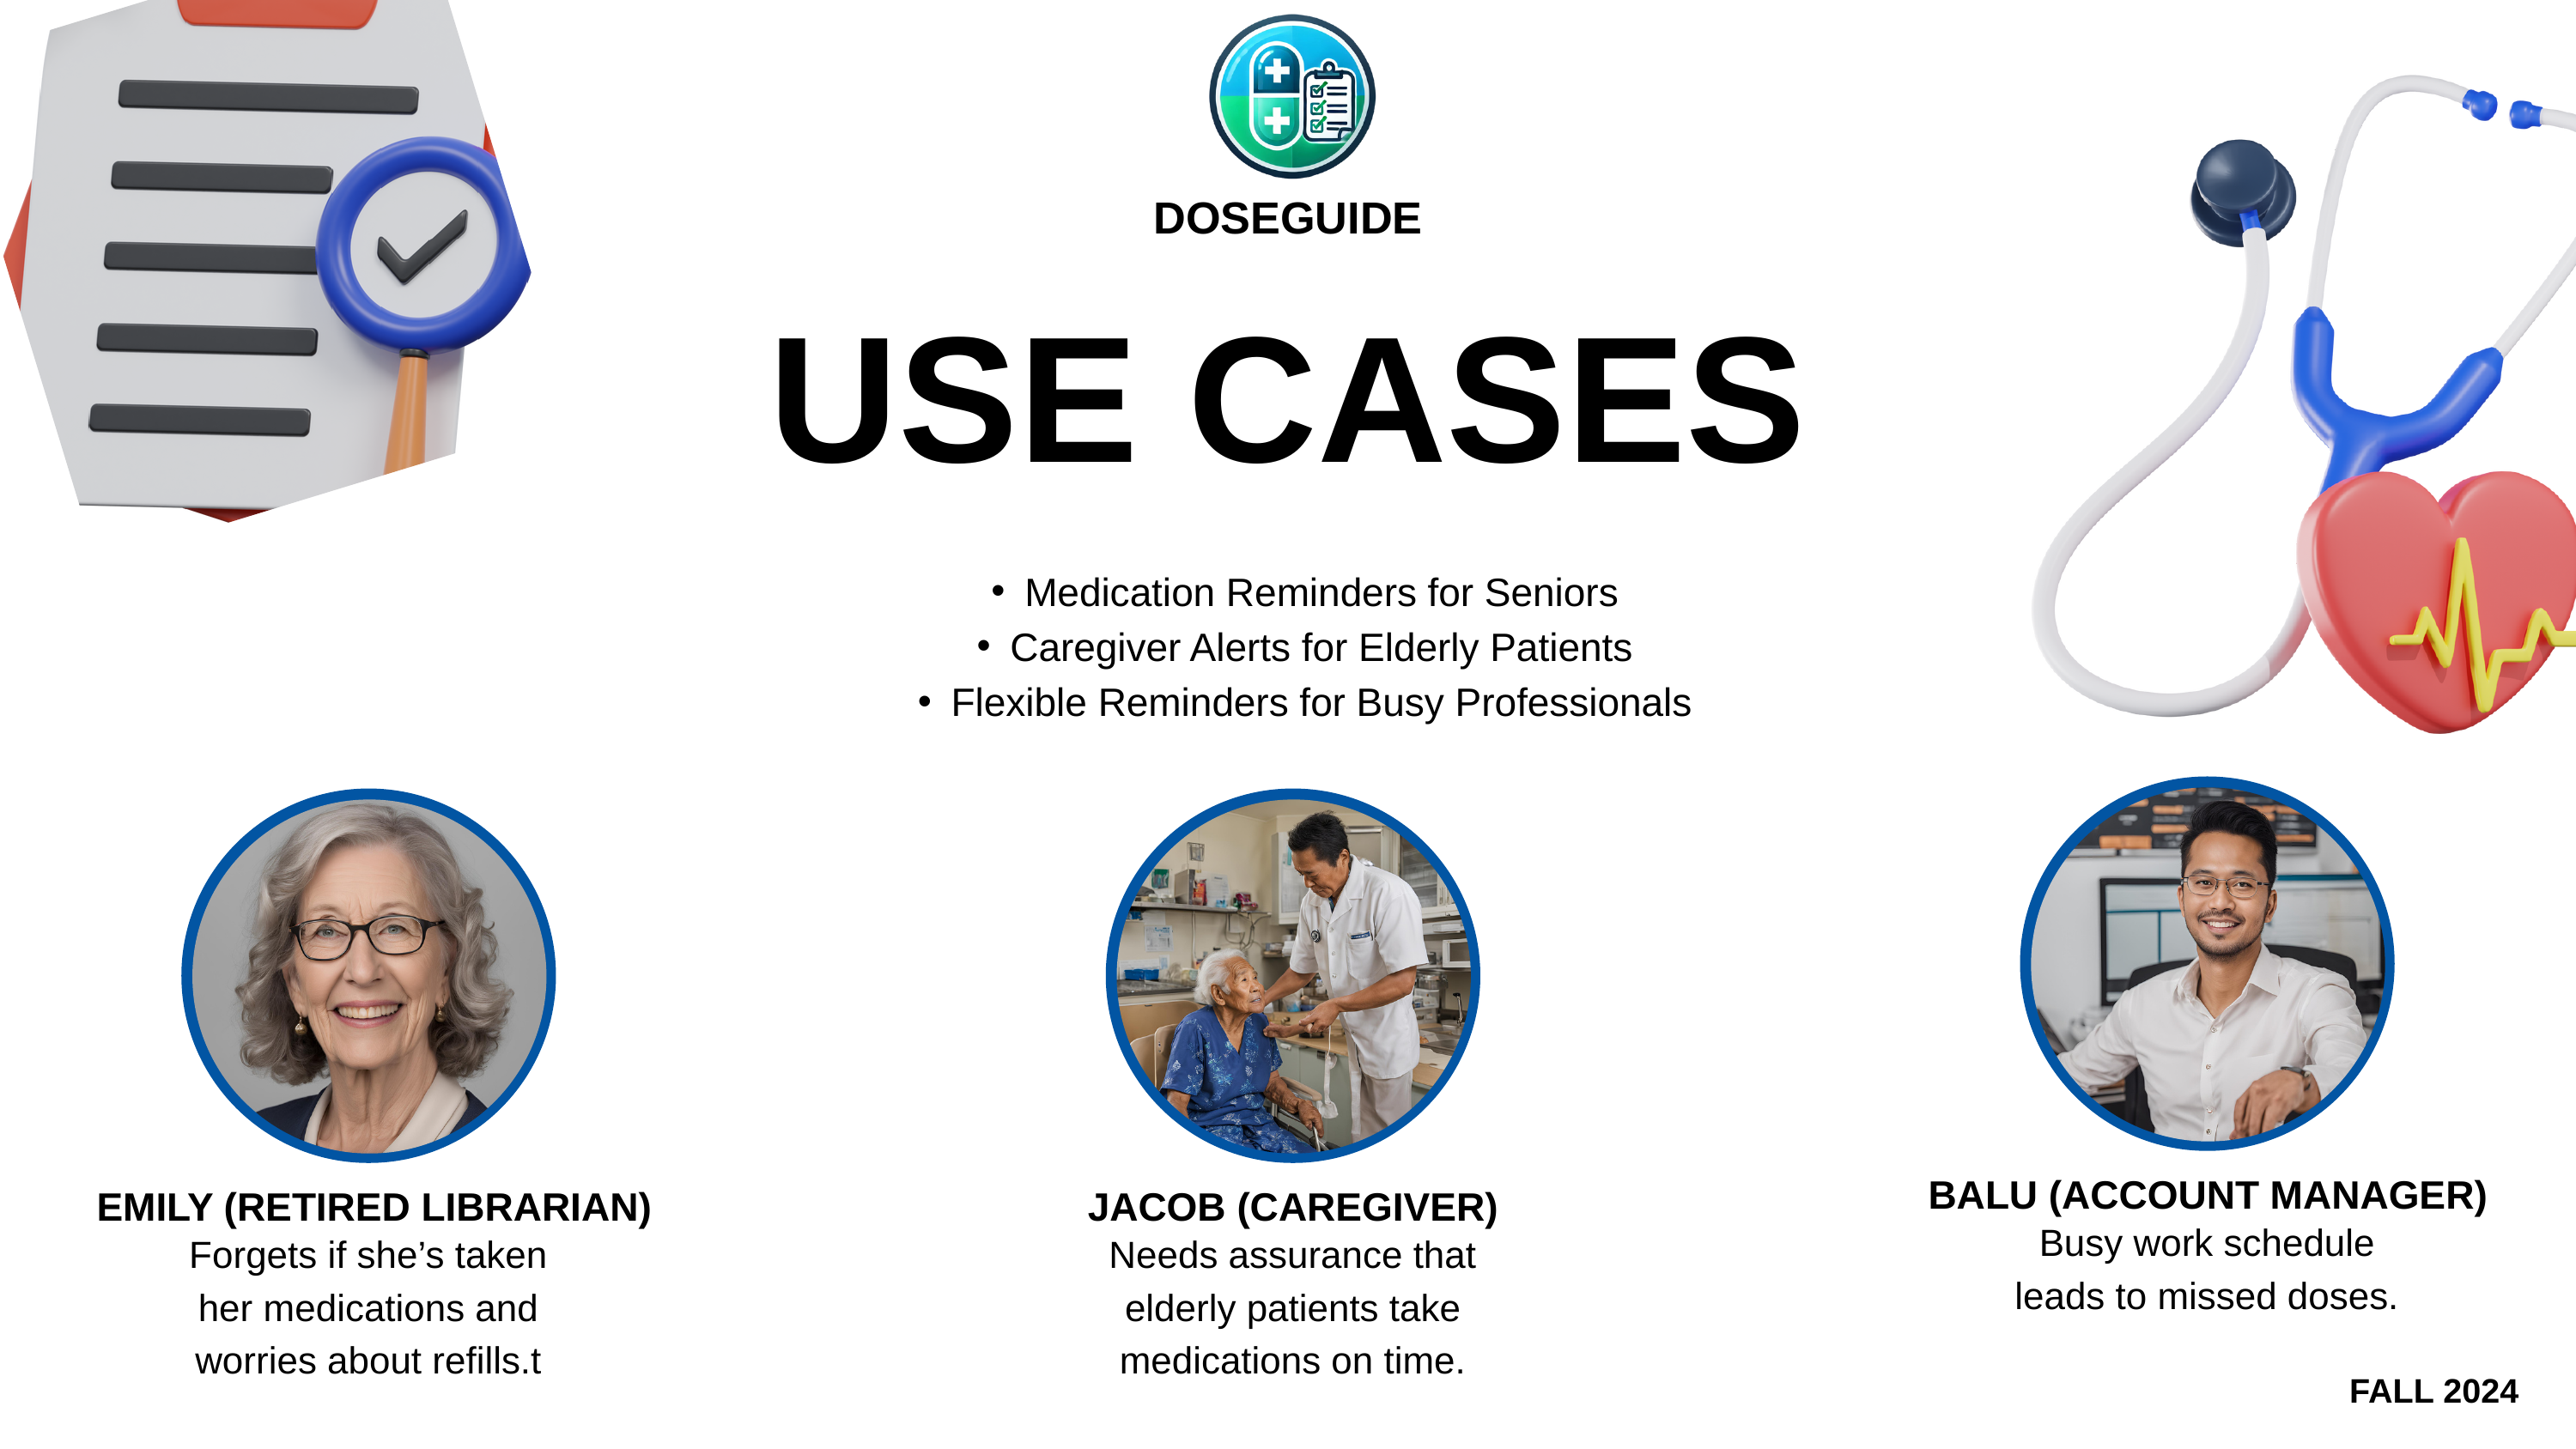

DOSEGUIDE
USE CASES
Medication Reminders for Seniors
Caregiver Alerts for Elderly Patients
Flexible Reminders for Busy Professionals

BALU (ACCOUNT MANAGER)
 EMILY (RETIRED LIBRARIAN)
JACOB (CAREGIVER)
Busy work schedule leads to missed doses.
Forgets if she’s taken her medications and worries about refills.t
Needs assurance that elderly patients take medications on time.
FALL 2024